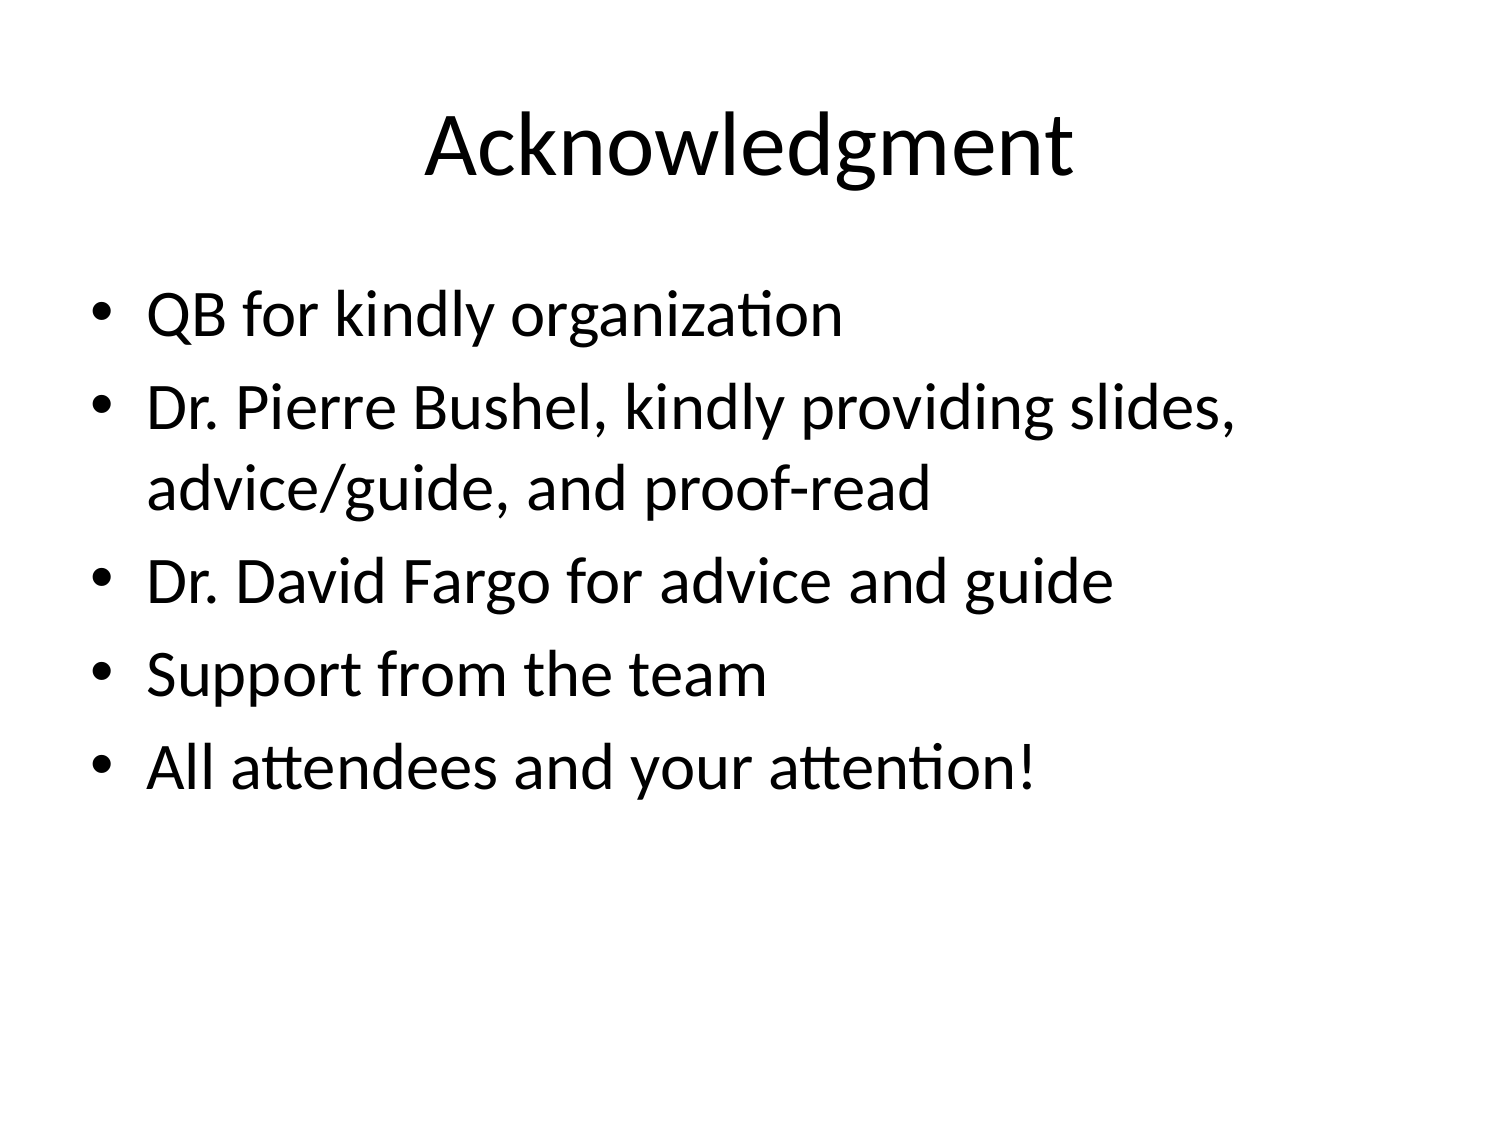

# Acknowledgment
QB for kindly organization
Dr. Pierre Bushel, kindly providing slides, advice/guide, and proof-read
Dr. David Fargo for advice and guide
Support from the team
All attendees and your attention!